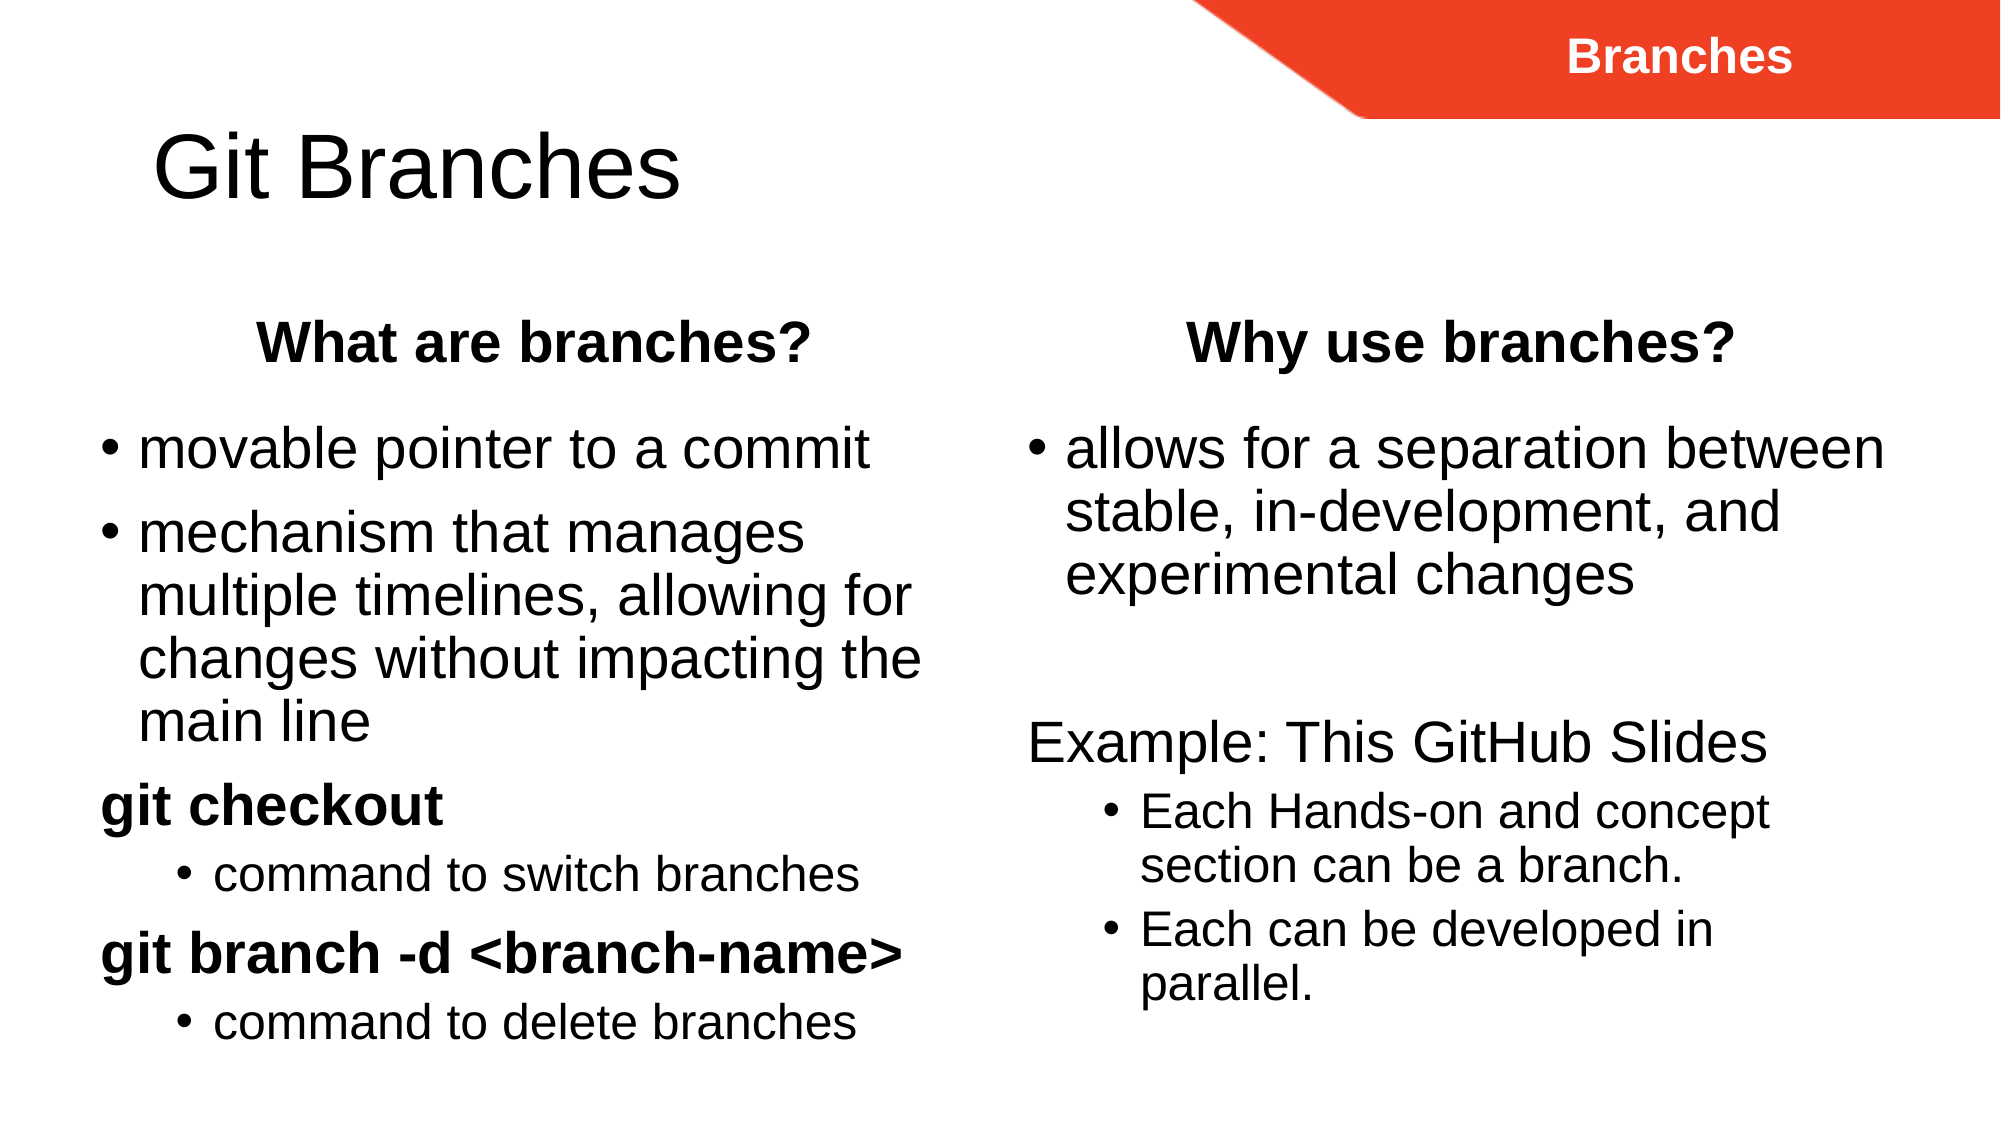

Branches
# Git Branches
What are branches?
Why use branches?
movable pointer to a commit
mechanism that manages multiple timelines, allowing for changes without impacting the main line
git checkout
command to switch branches
git branch -d <branch-name>
command to delete branches

allows for a separation between stable, in-development, and experimental changes

Example: This GitHub Slides
Each Hands-on and concept section can be a branch.
Each can be developed in parallel.